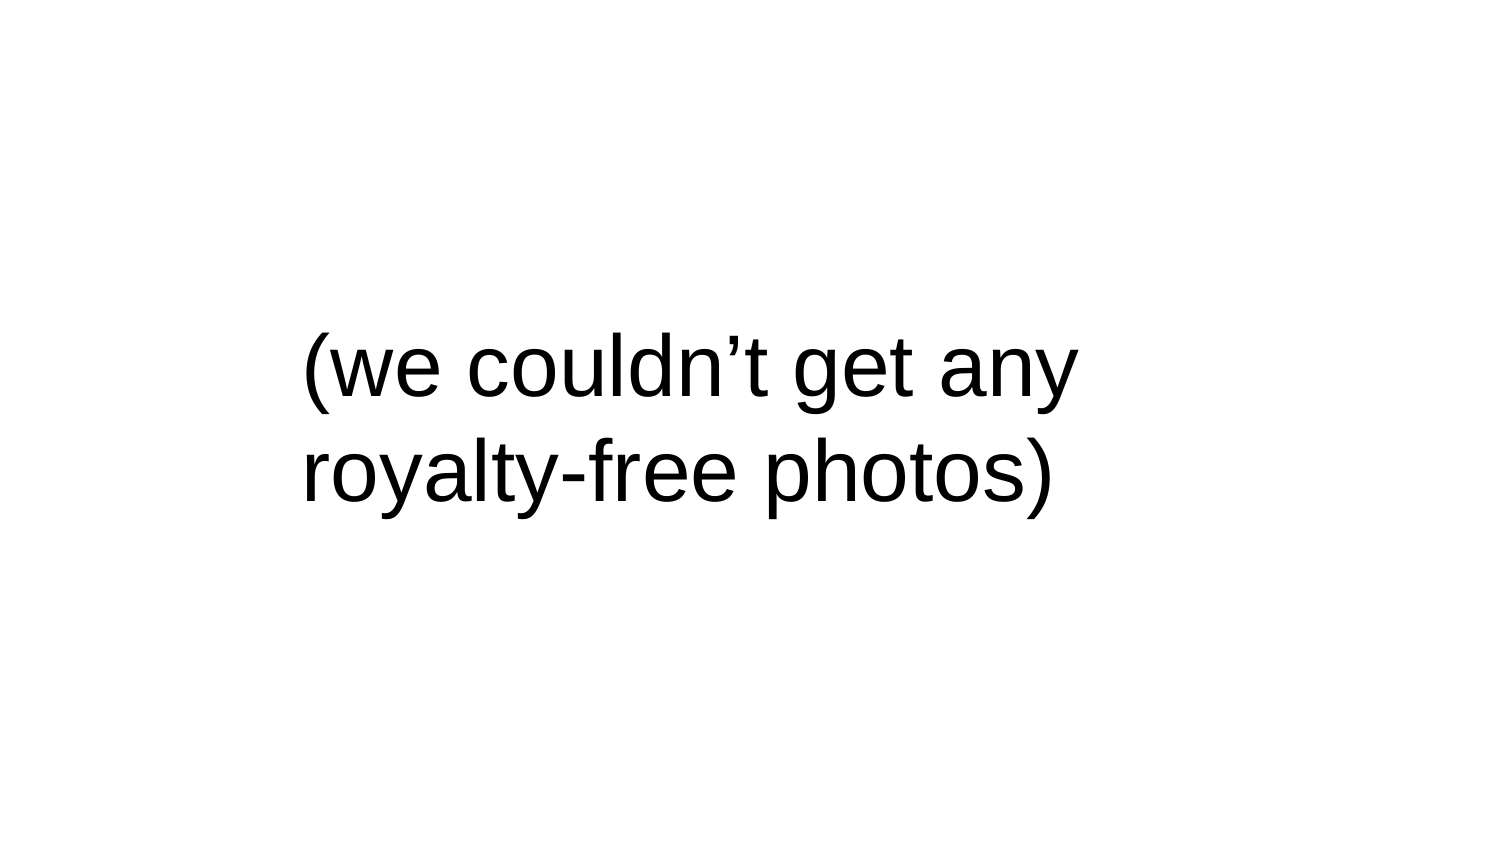

# (we couldn’t get any royalty-free photos)